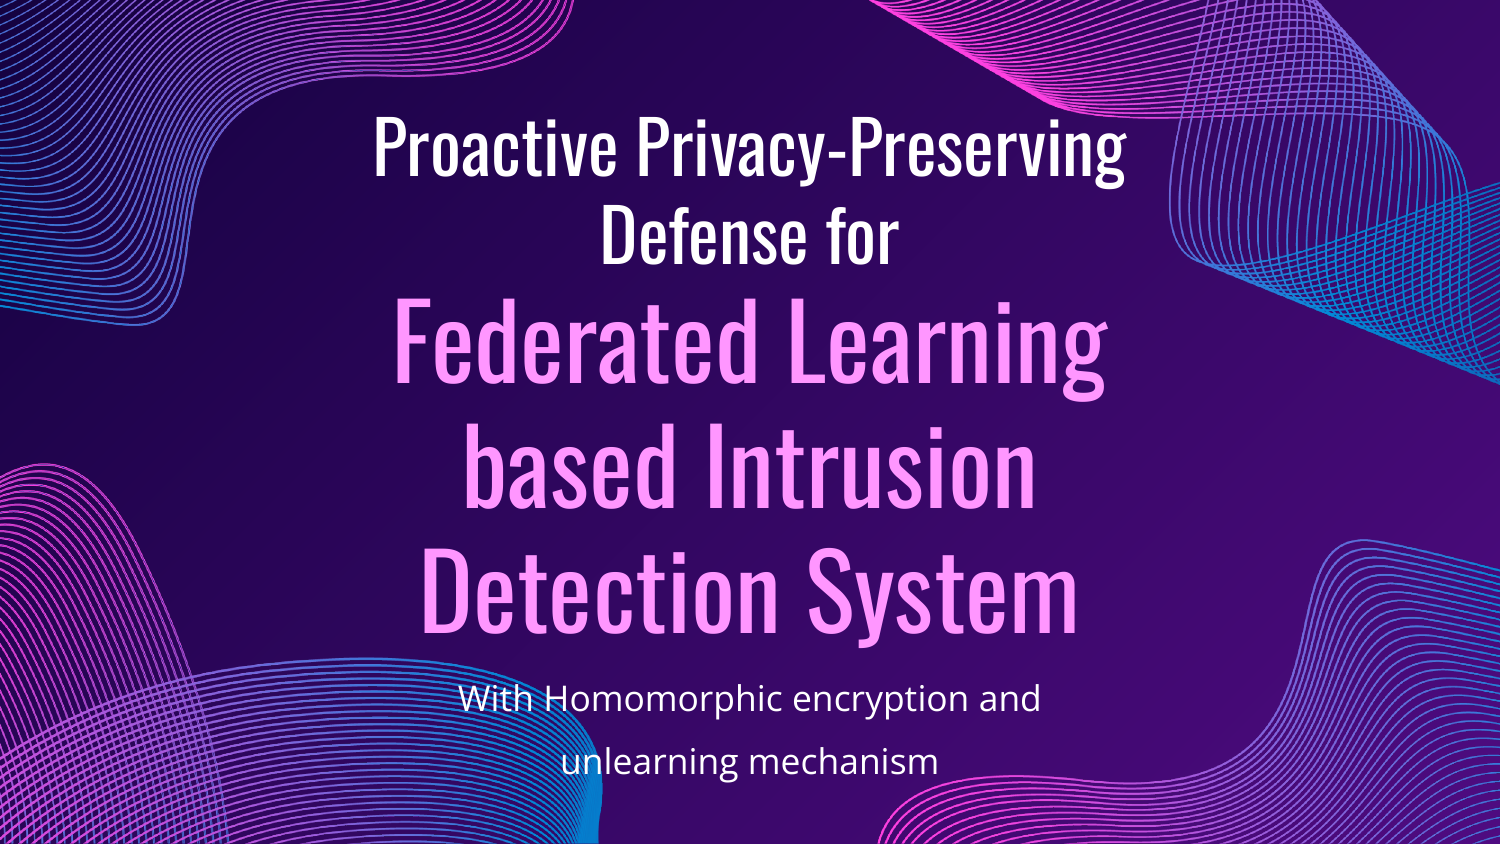

# Proactive Privacy-Preserving Defense for
Federated Learning based Intrusion Detection System
With Homomorphic encryption and unlearning mechanism